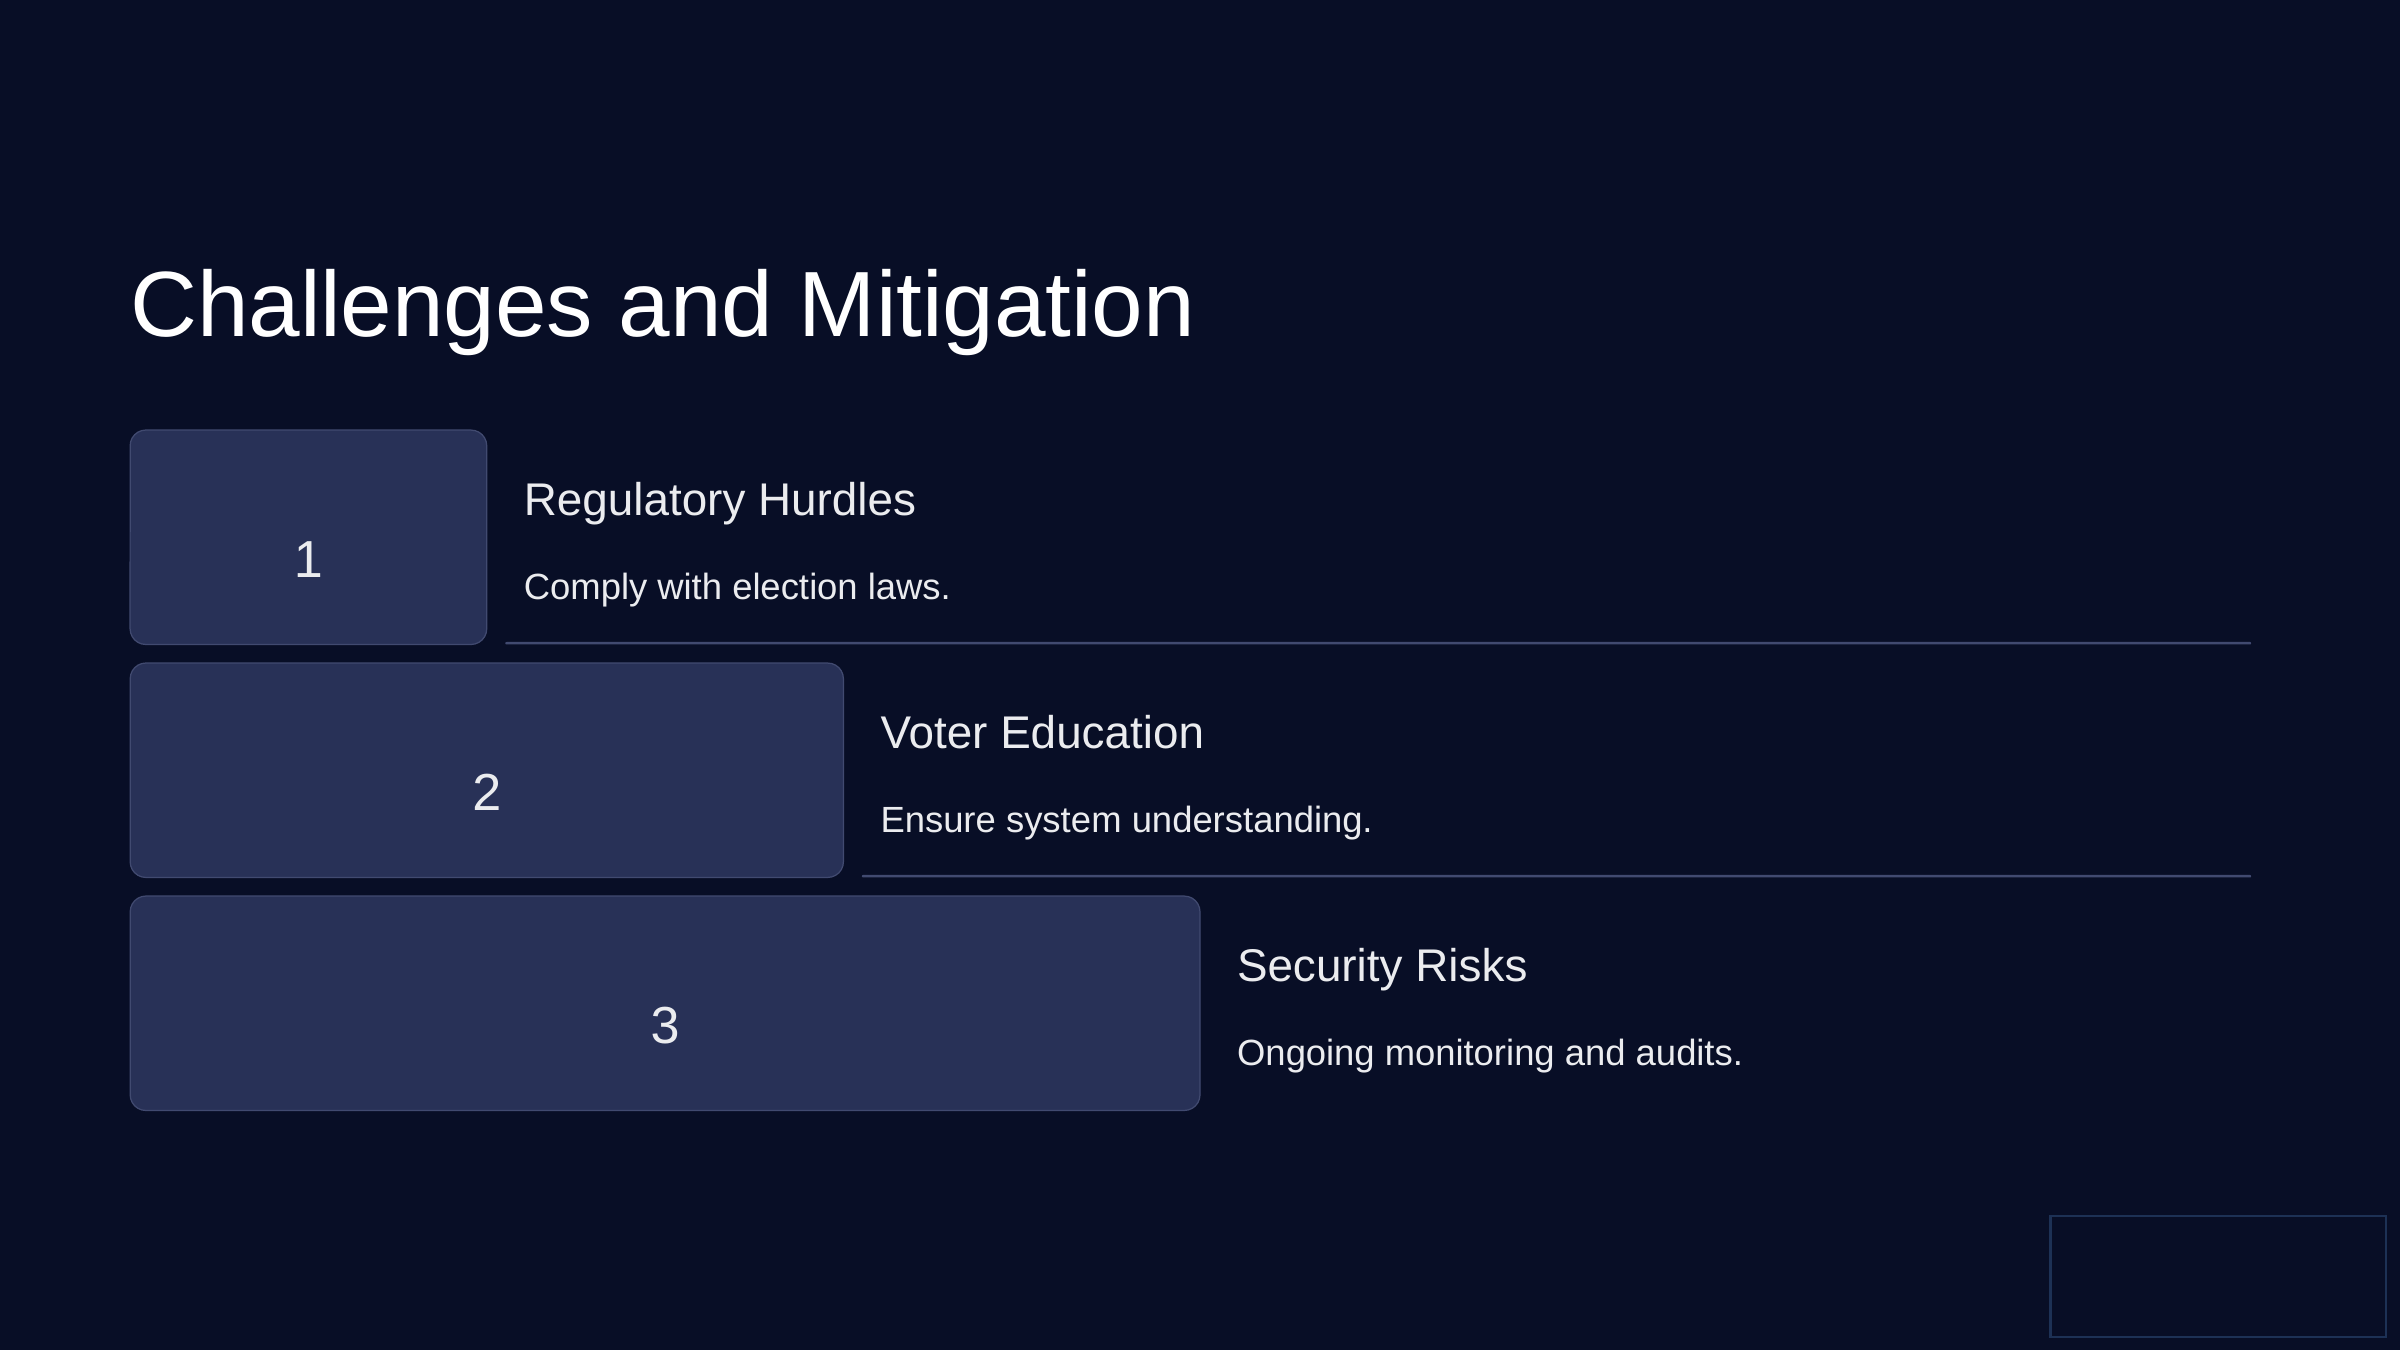

Challenges and Mitigation

Regulatory Hurdles
1
Comply with election laws.

Voter Education
2
Ensure system understanding.

Security Risks
3
Ongoing monitoring and audits.